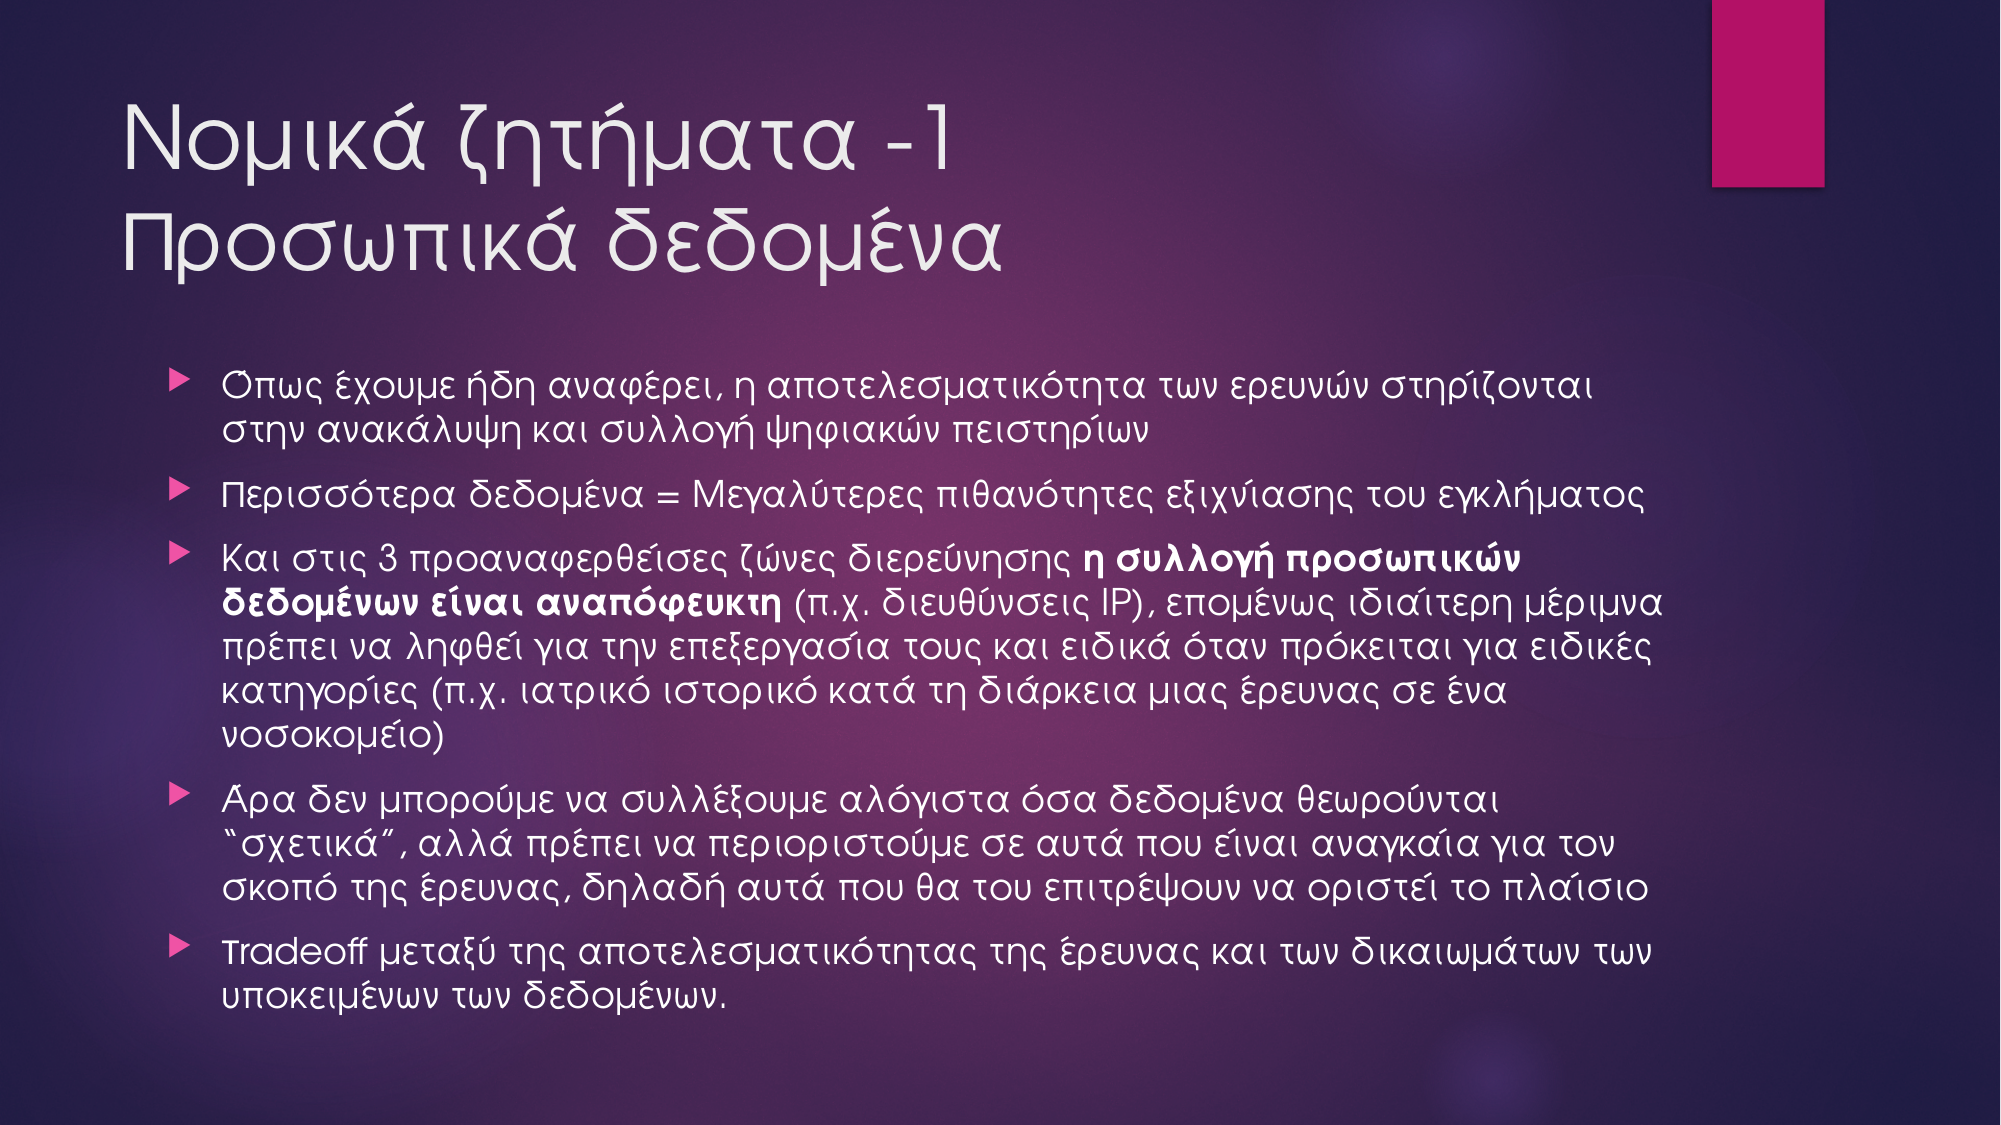

# Νομικά ζητήματα -1 Προσωπικά δεδομένα
Όπως έχουμε ήδη αναφέρει, η αποτελεσματικότητα των ερευνών στηρίζονται στην ανακάλυψη και συλλογή ψηφιακών πειστηρίων
Περισσότερα δεδομένα = Μεγαλύτερες πιθανότητες εξιχνίασης του εγκλήματος
Και στις 3 προαναφερθείσες ζώνες διερεύνησης η συλλογή προσωπικών δεδομένων είναι αναπόφευκτη (π.χ. διευθύνσεις IP), επομένως ιδιαίτερη μέριμνα πρέπει να ληφθεί για την επεξεργασία τους και ειδικά όταν πρόκειται για ειδικές κατηγορίες (π.χ. ιατρικό ιστορικό κατά τη διάρκεια μιας έρευνας σε ένα νοσοκομείο)
Άρα δεν μπορούμε να συλλέξουμε αλόγιστα όσα δεδομένα θεωρούνται “σχετικά”, αλλά πρέπει να περιοριστούμε σε αυτά που είναι αναγκαία για τον σκοπό της έρευνας, δηλαδή αυτά που θα του επιτρέψουν να οριστεί το πλαίσιο
Tradeoff μεταξύ της αποτελεσματικότητας της έρευνας και των δικαιωμάτων των υποκειμένων των δεδομένων.